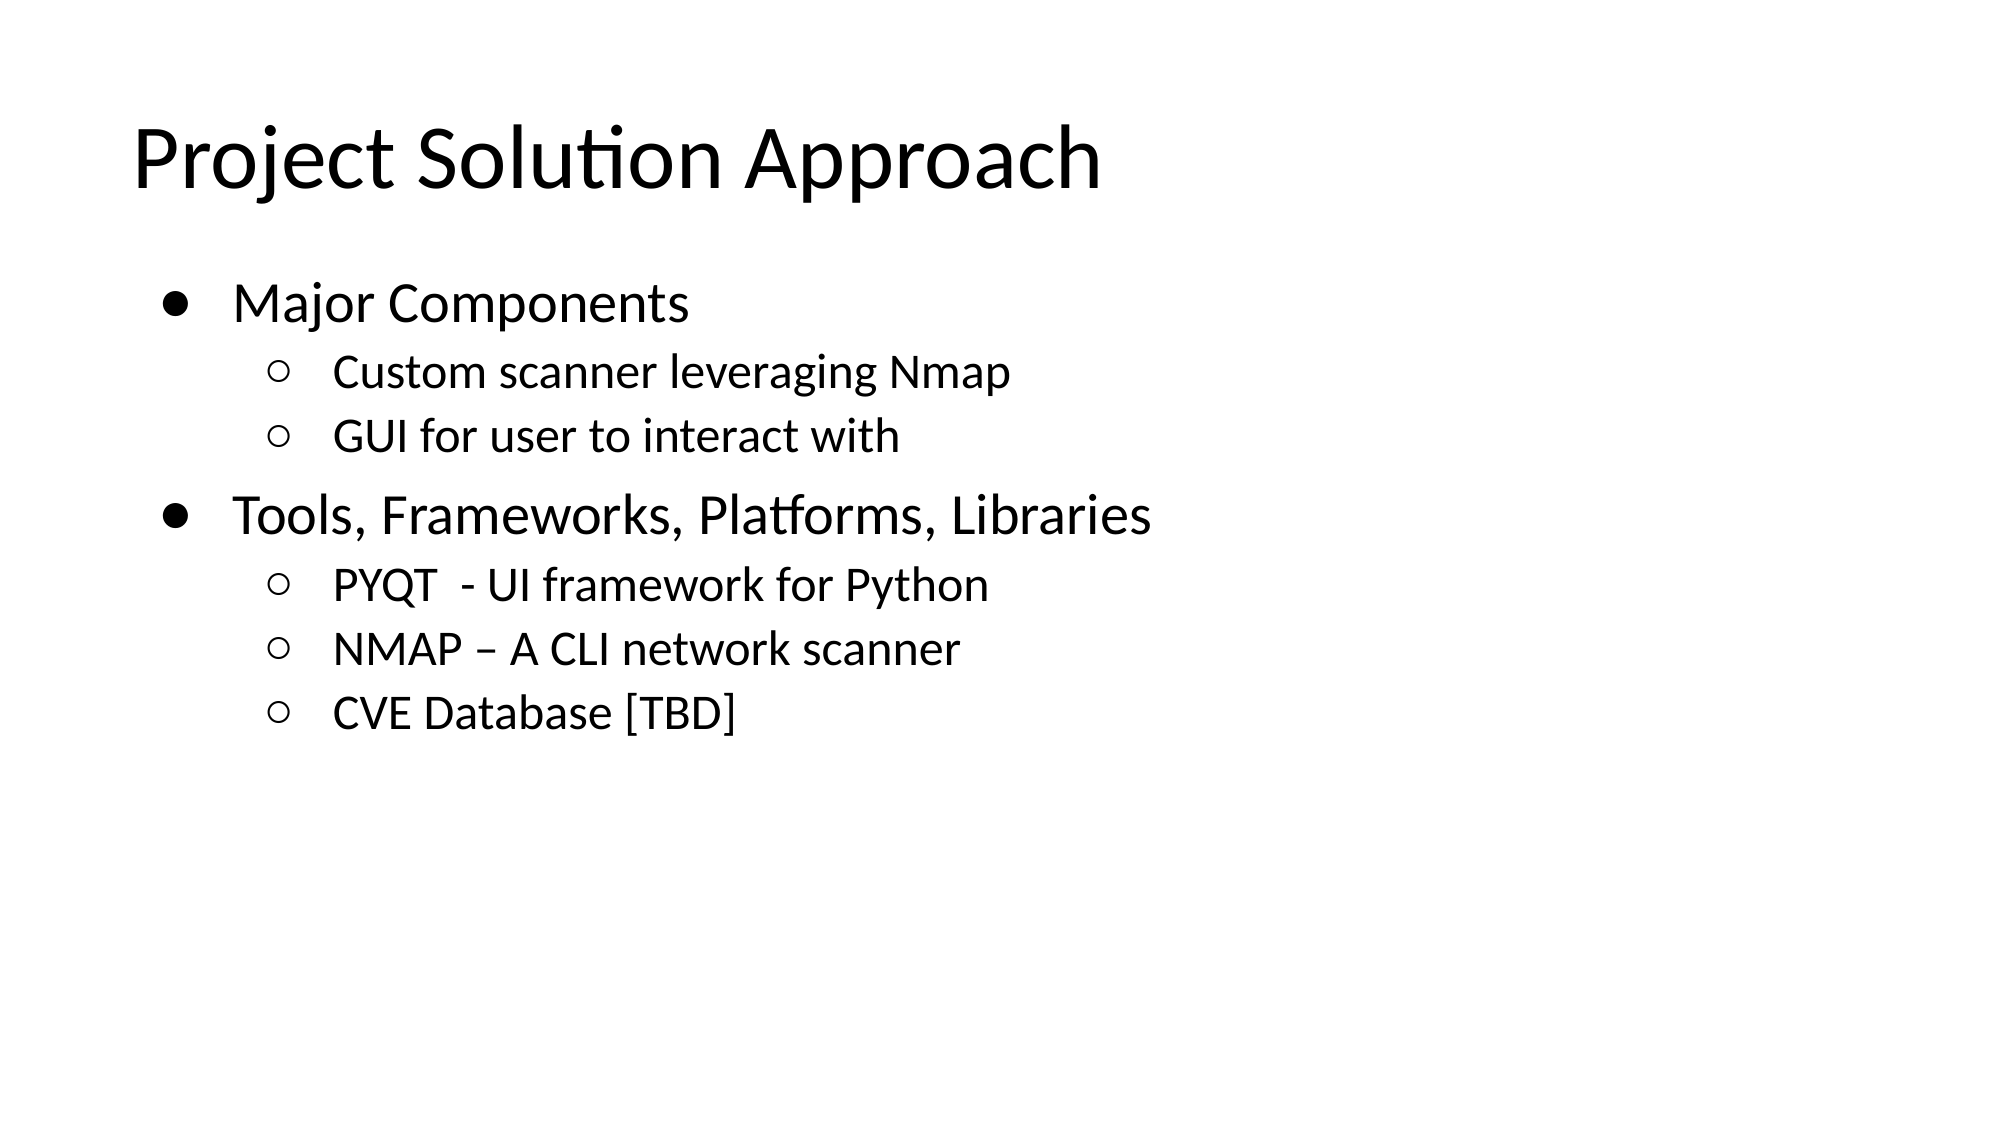

# Project Solution Approach
Major Components
Custom scanner leveraging Nmap
GUI for user to interact with
Tools, Frameworks, Platforms, Libraries
PYQT  - UI framework for Python
NMAP – A CLI network scanner
CVE Database [TBD]